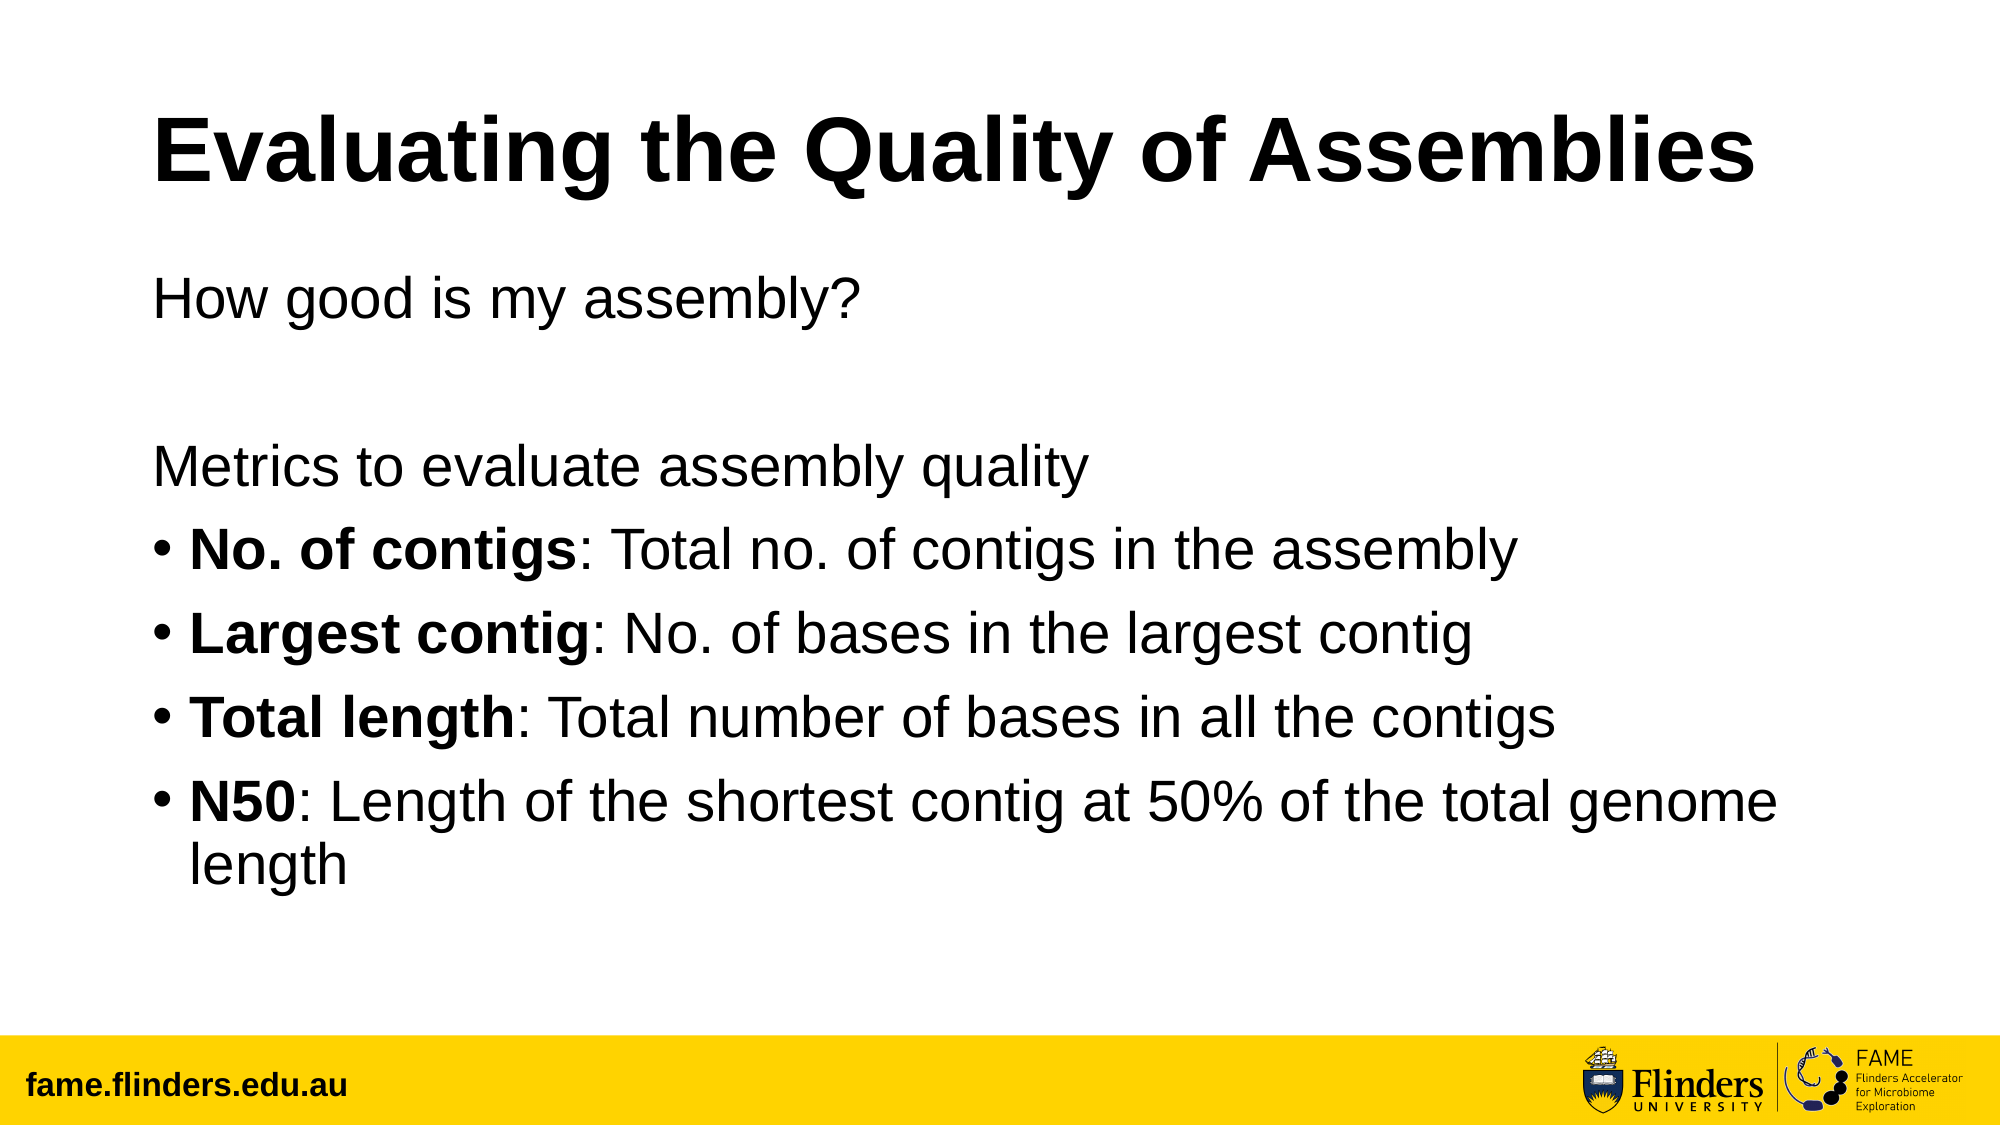

# Evaluating the Quality of Assemblies
How good is my assembly?

Metrics to evaluate assembly quality
No. of contigs: Total no. of contigs in the assembly
Largest contig: No. of bases in the largest contig
Total length: Total number of bases in all the contigs
N50: Length of the shortest contig at 50% of the total genome length